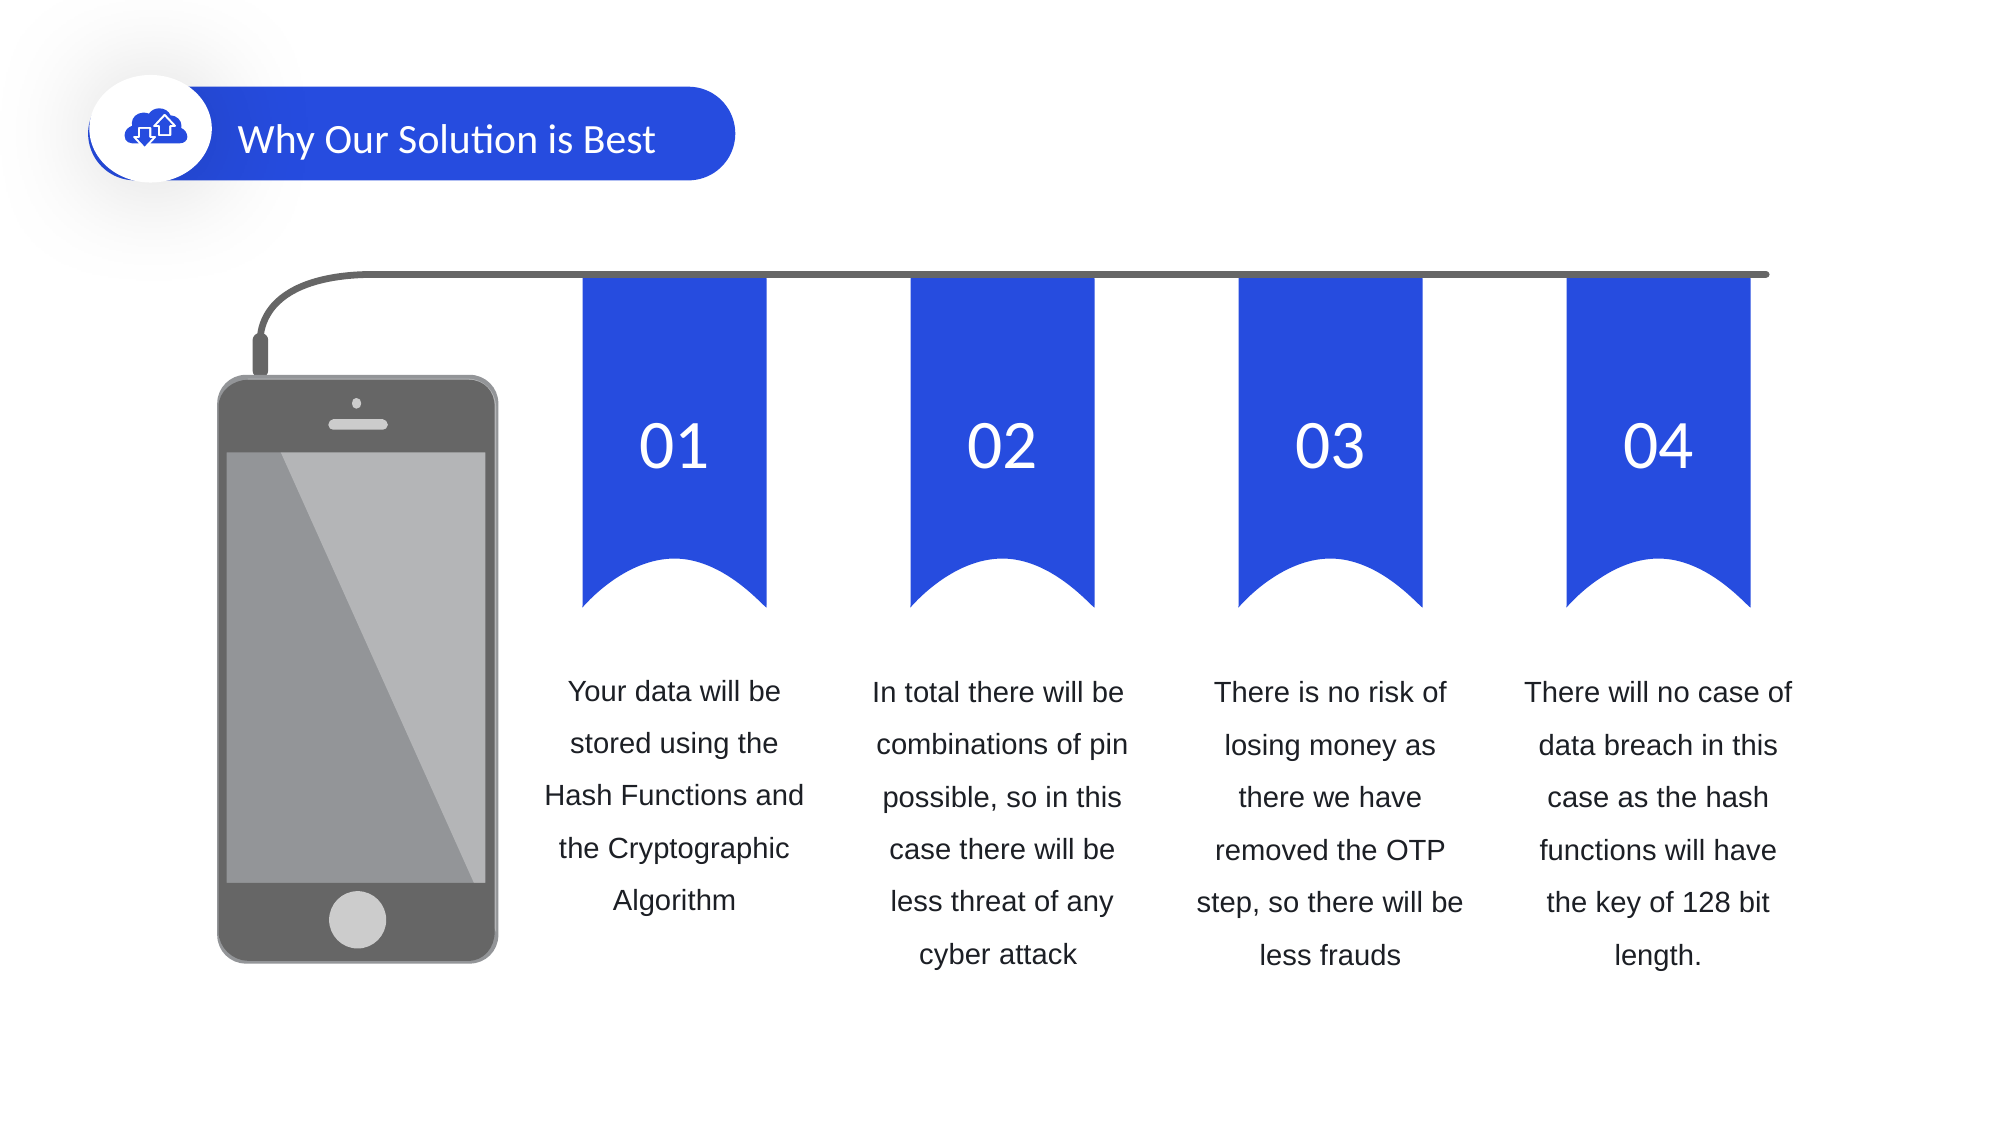

Why Our Solution is Best

01
02
03
04

Your data will be stored using the Hash Functions and the Cryptographic Algorithm
In total there will be  combinations of pin possible, so in this case there will be less threat of any cyber attack
There is no risk of losing money as there we have removed the OTP step, so there will be less frauds
There will no case of data breach in this case as the hash functions will have the key of 128 bit length.